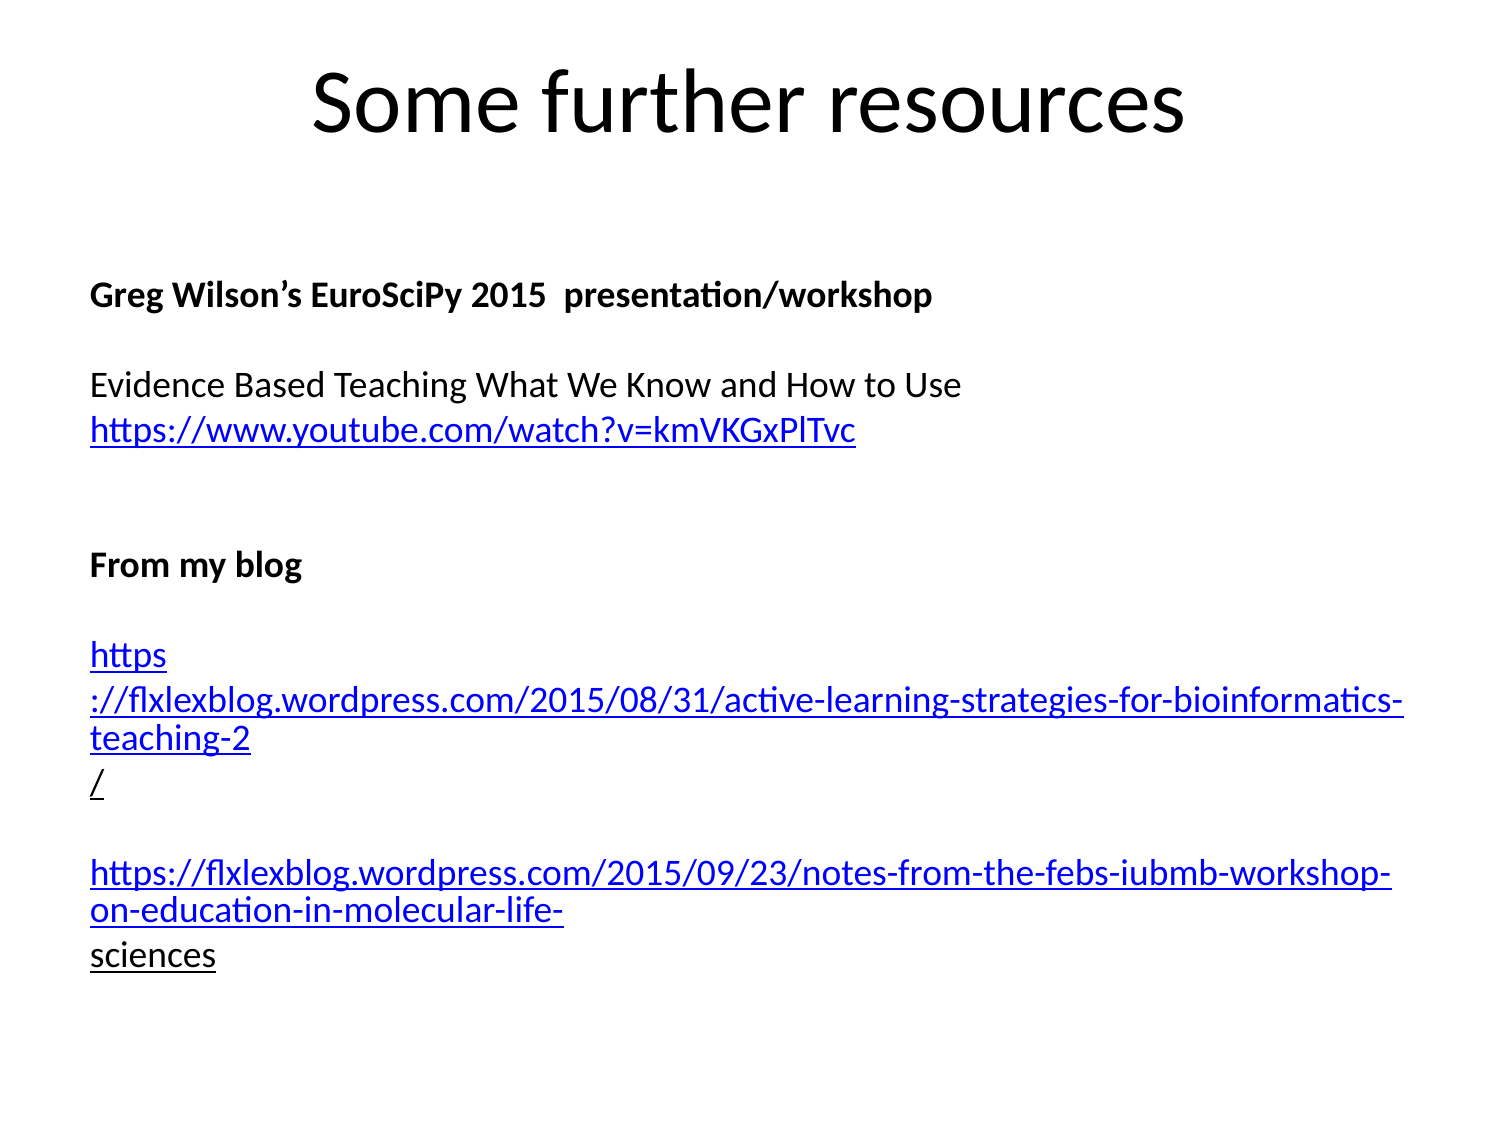

# Some further resources
Greg Wilson’s EuroSciPy 2015  presentation/workshop

Evidence Based Teaching What We Know and How to Use
https://www.youtube.com/watch?v=kmVKGxPlTvc

From my blog

https://flxlexblog.wordpress.com/2015/08/31/active-learning-strategies-for-bioinformatics-teaching-2/

https://flxlexblog.wordpress.com/2015/09/23/notes-from-the-febs-iubmb-workshop-on-education-in-molecular-life-sciences